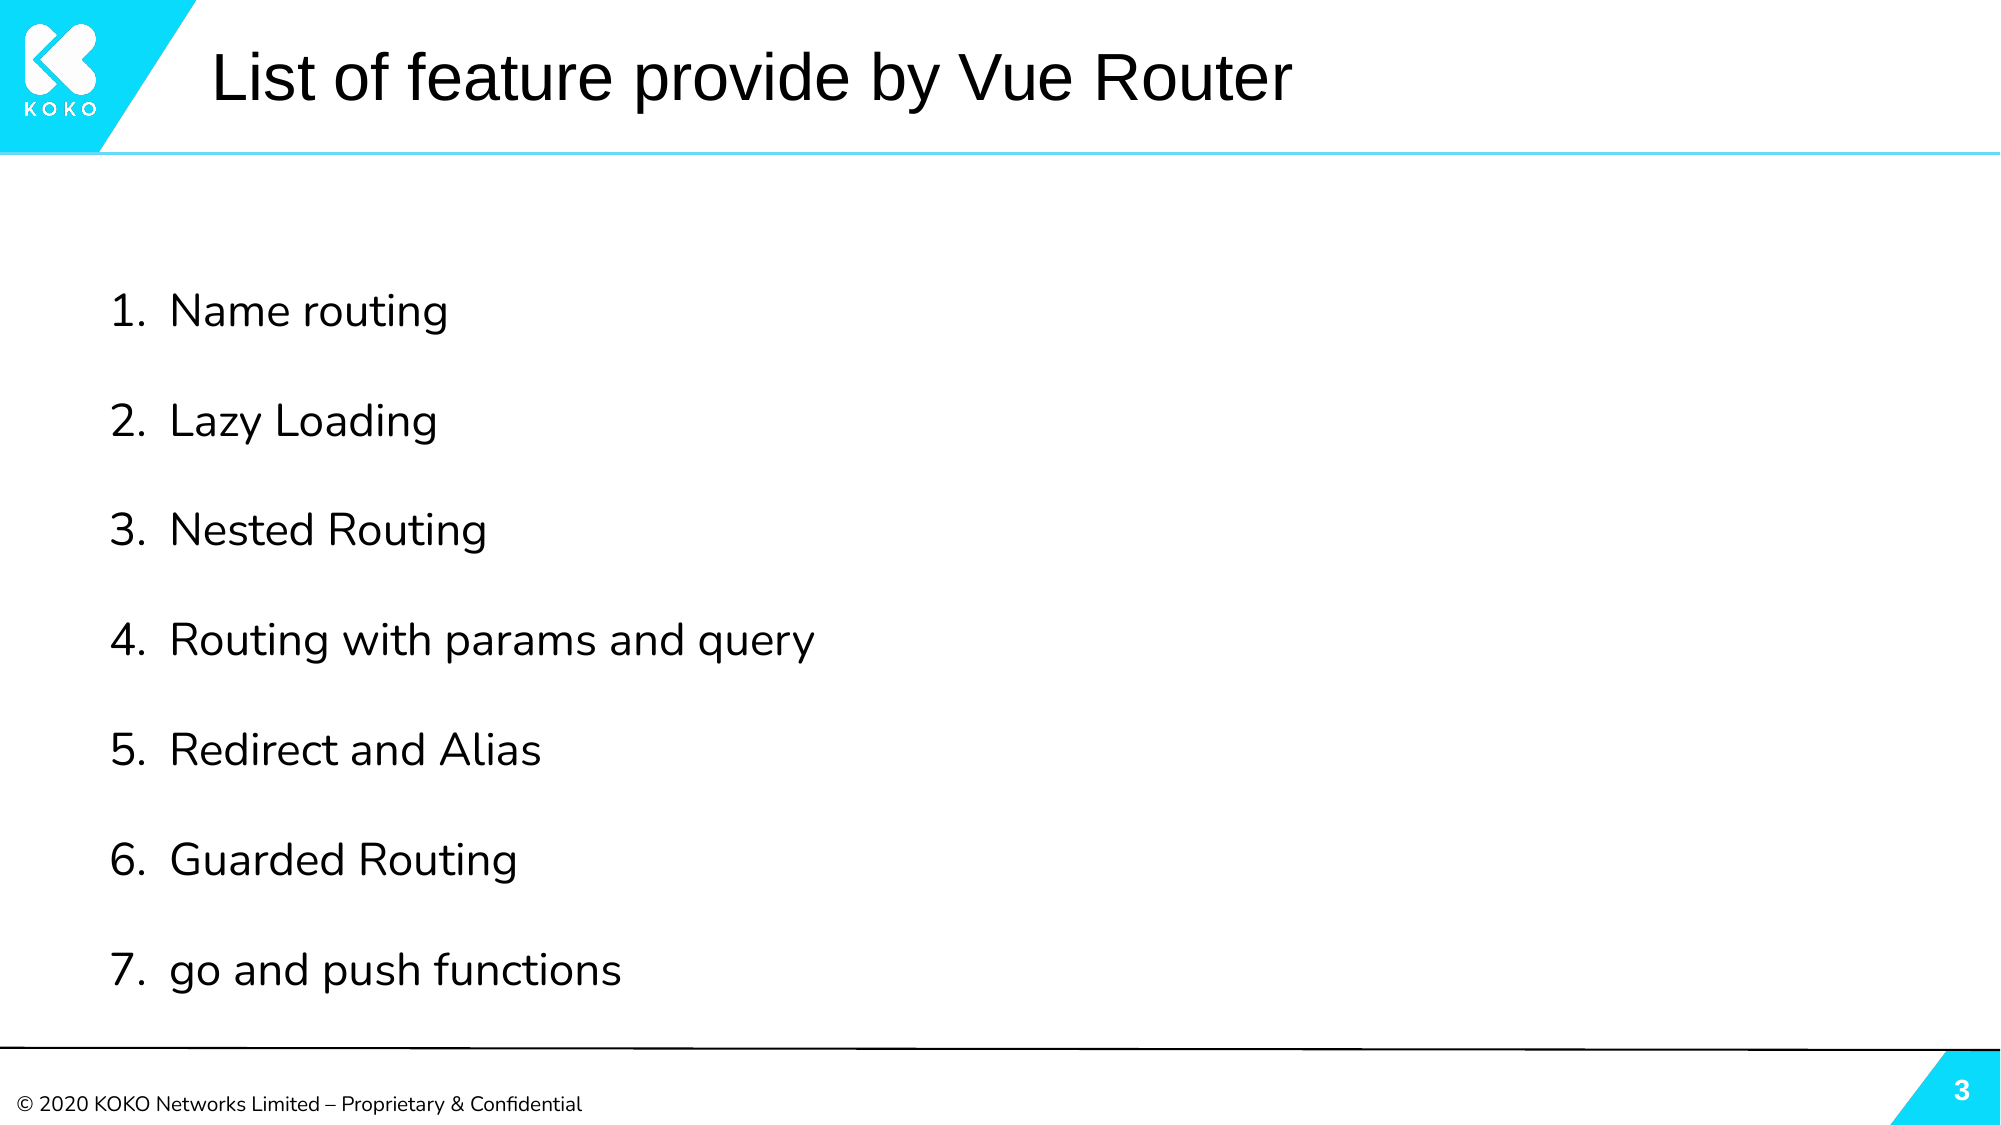

# List of feature provide by Vue Router
Name routing
Lazy Loading
Nested Routing
Routing with params and query
Redirect and Alias
Guarded Routing
go and push functions
3